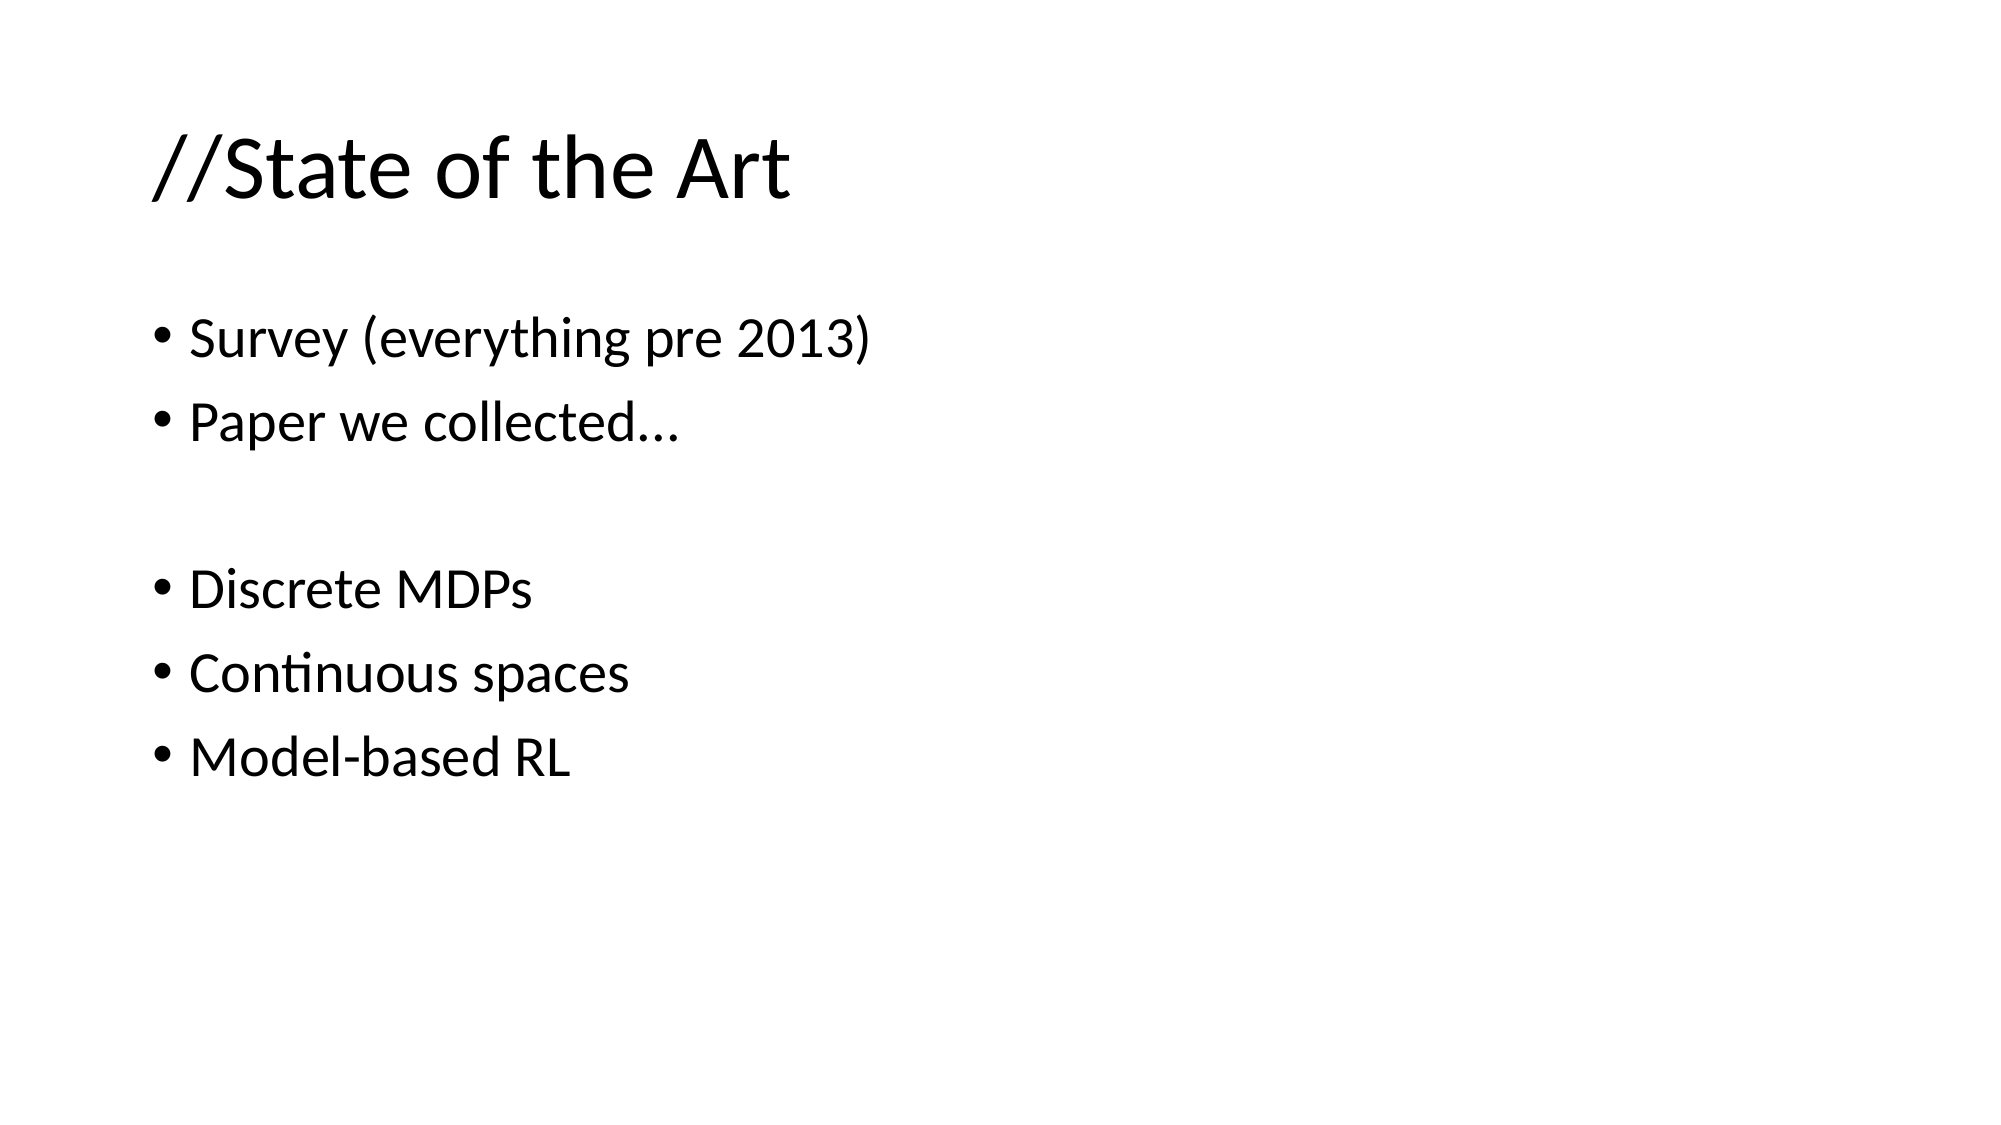

# //State of the Art
Survey (everything pre 2013)
Paper we collected...

Discrete MDPs
Continuous spaces
Model-based RL